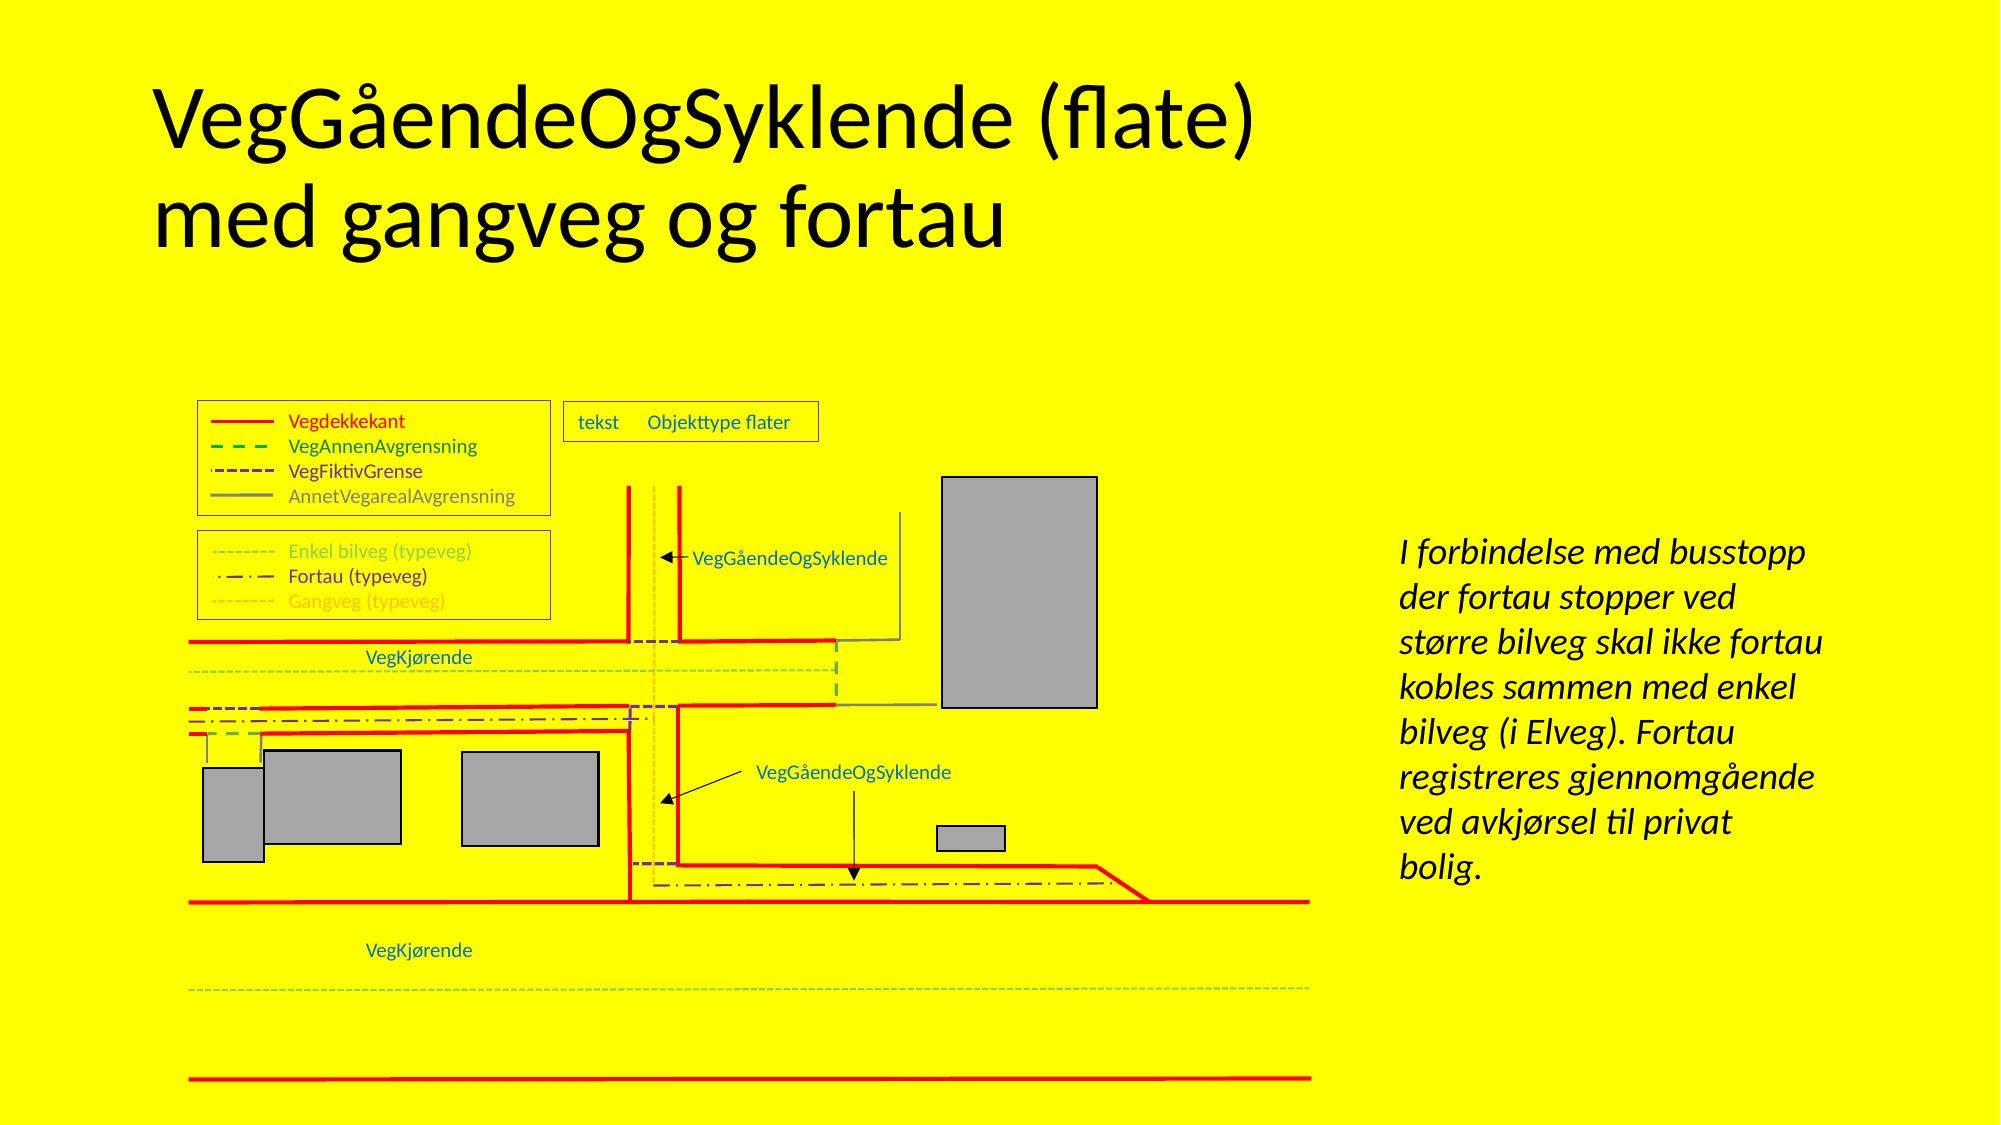

# VegGåendeOgSyklende (flate) med gangveg og fortau
                Vegdekkekant
                VegAnnenAvgrensning
                VegFiktivGrense
                AnnetVegarealAvgrensning
tekst      Objekttype flater

I forbindelse med busstopp der fortau stopper ved større bilveg skal ikke fortau kobles sammen med enkel bilveg (i Elveg). Fortau registreres gjennomgående ved avkjørsel til privat bolig.
                Enkel bilveg (typeveg)
                Fortau (typeveg)
                Gangveg (typeveg)
VegGåendeOgSyklende
VegKjørende

VegGåendeOgSyklende

VegKjørende